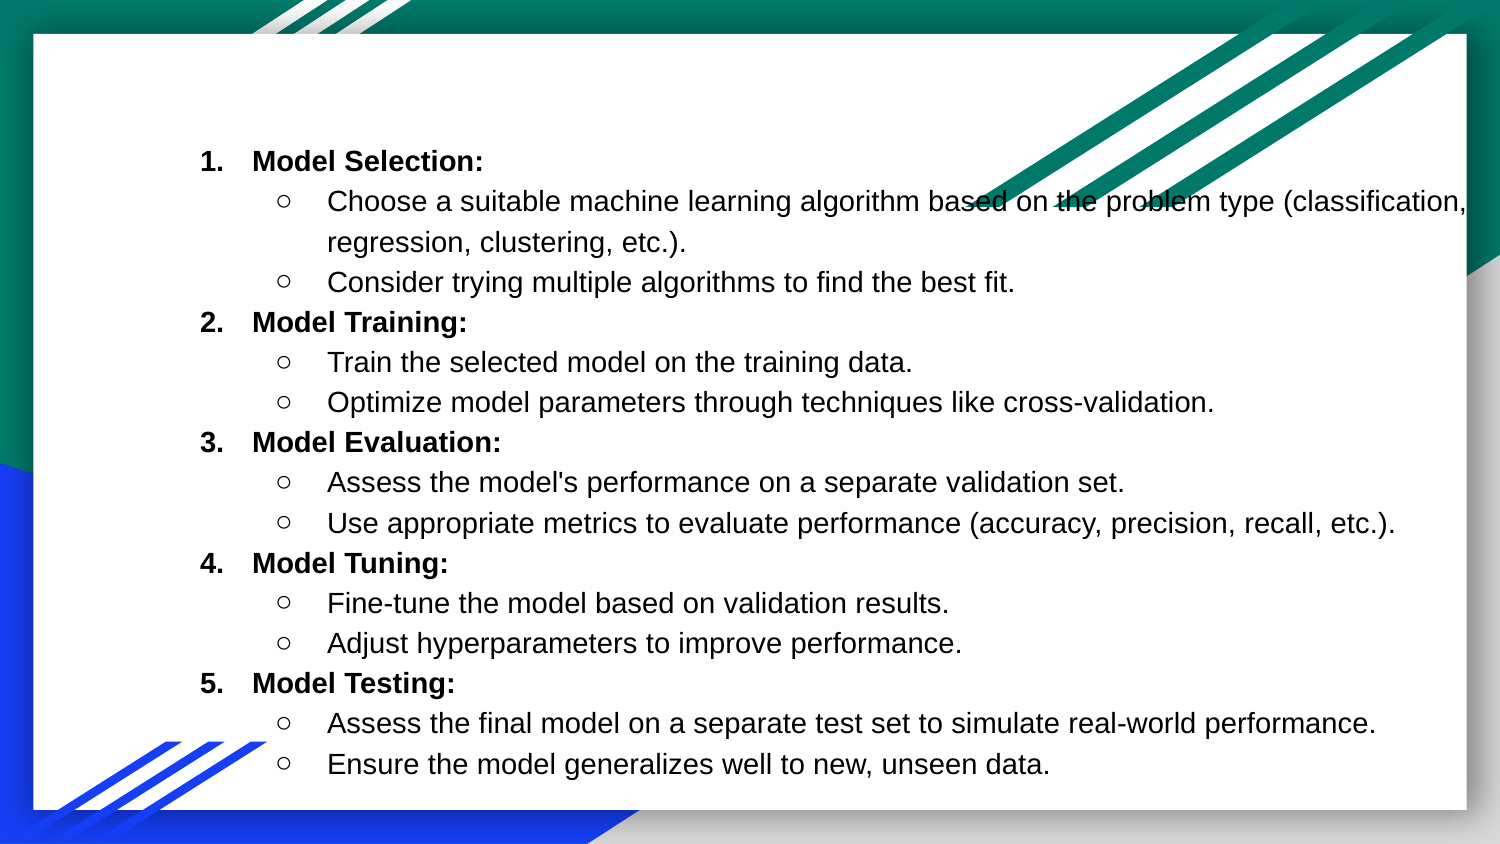

Model Selection:
Choose a suitable machine learning algorithm based on the problem type (classification, regression, clustering, etc.).
Consider trying multiple algorithms to find the best fit.
Model Training:
Train the selected model on the training data.
Optimize model parameters through techniques like cross-validation.
Model Evaluation:
Assess the model's performance on a separate validation set.
Use appropriate metrics to evaluate performance (accuracy, precision, recall, etc.).
Model Tuning:
Fine-tune the model based on validation results.
Adjust hyperparameters to improve performance.
Model Testing:
Assess the final model on a separate test set to simulate real-world performance.
Ensure the model generalizes well to new, unseen data.